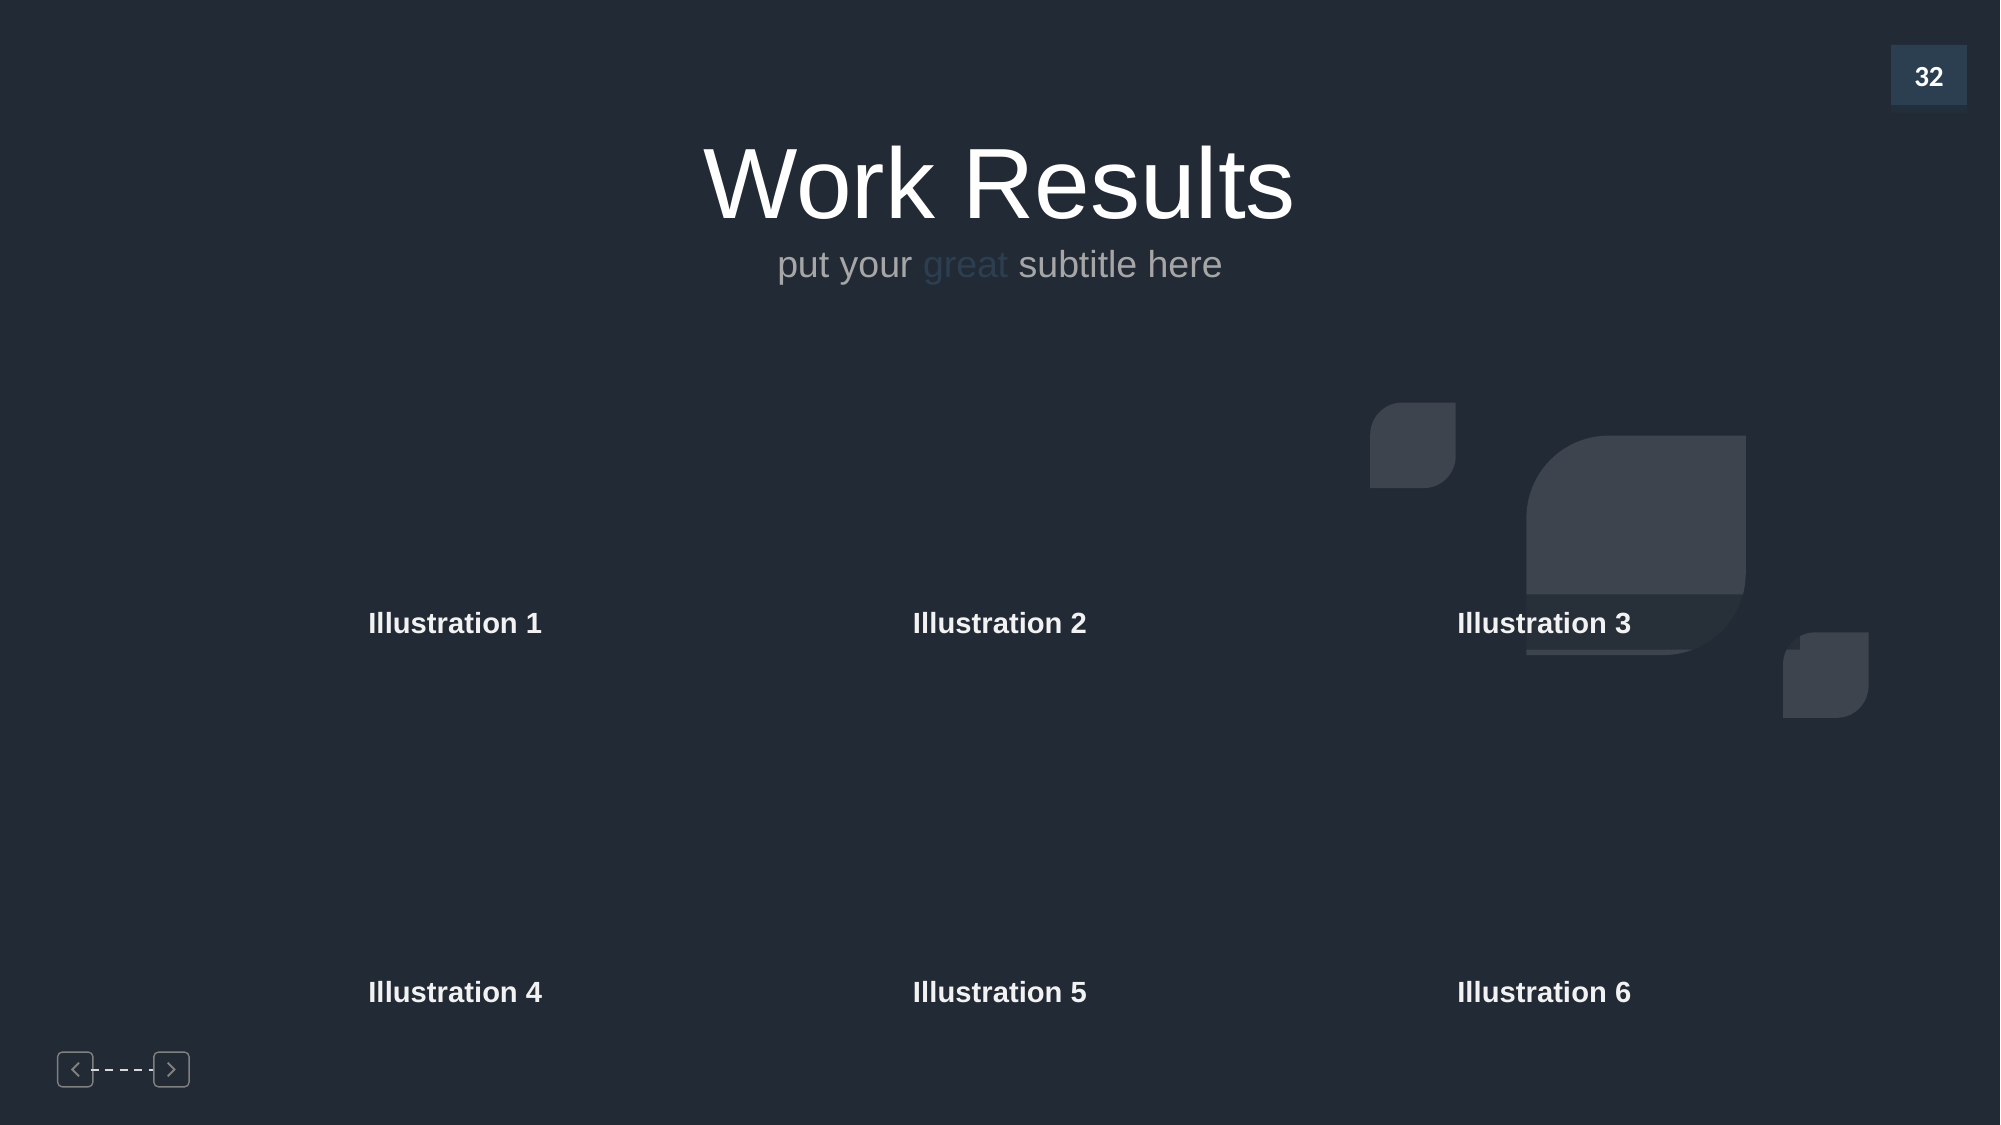

Work Results
put your great subtitle here

Illustration 1
Illustration 2
Illustration 3

Illustration 4
Illustration 5
Illustration 6